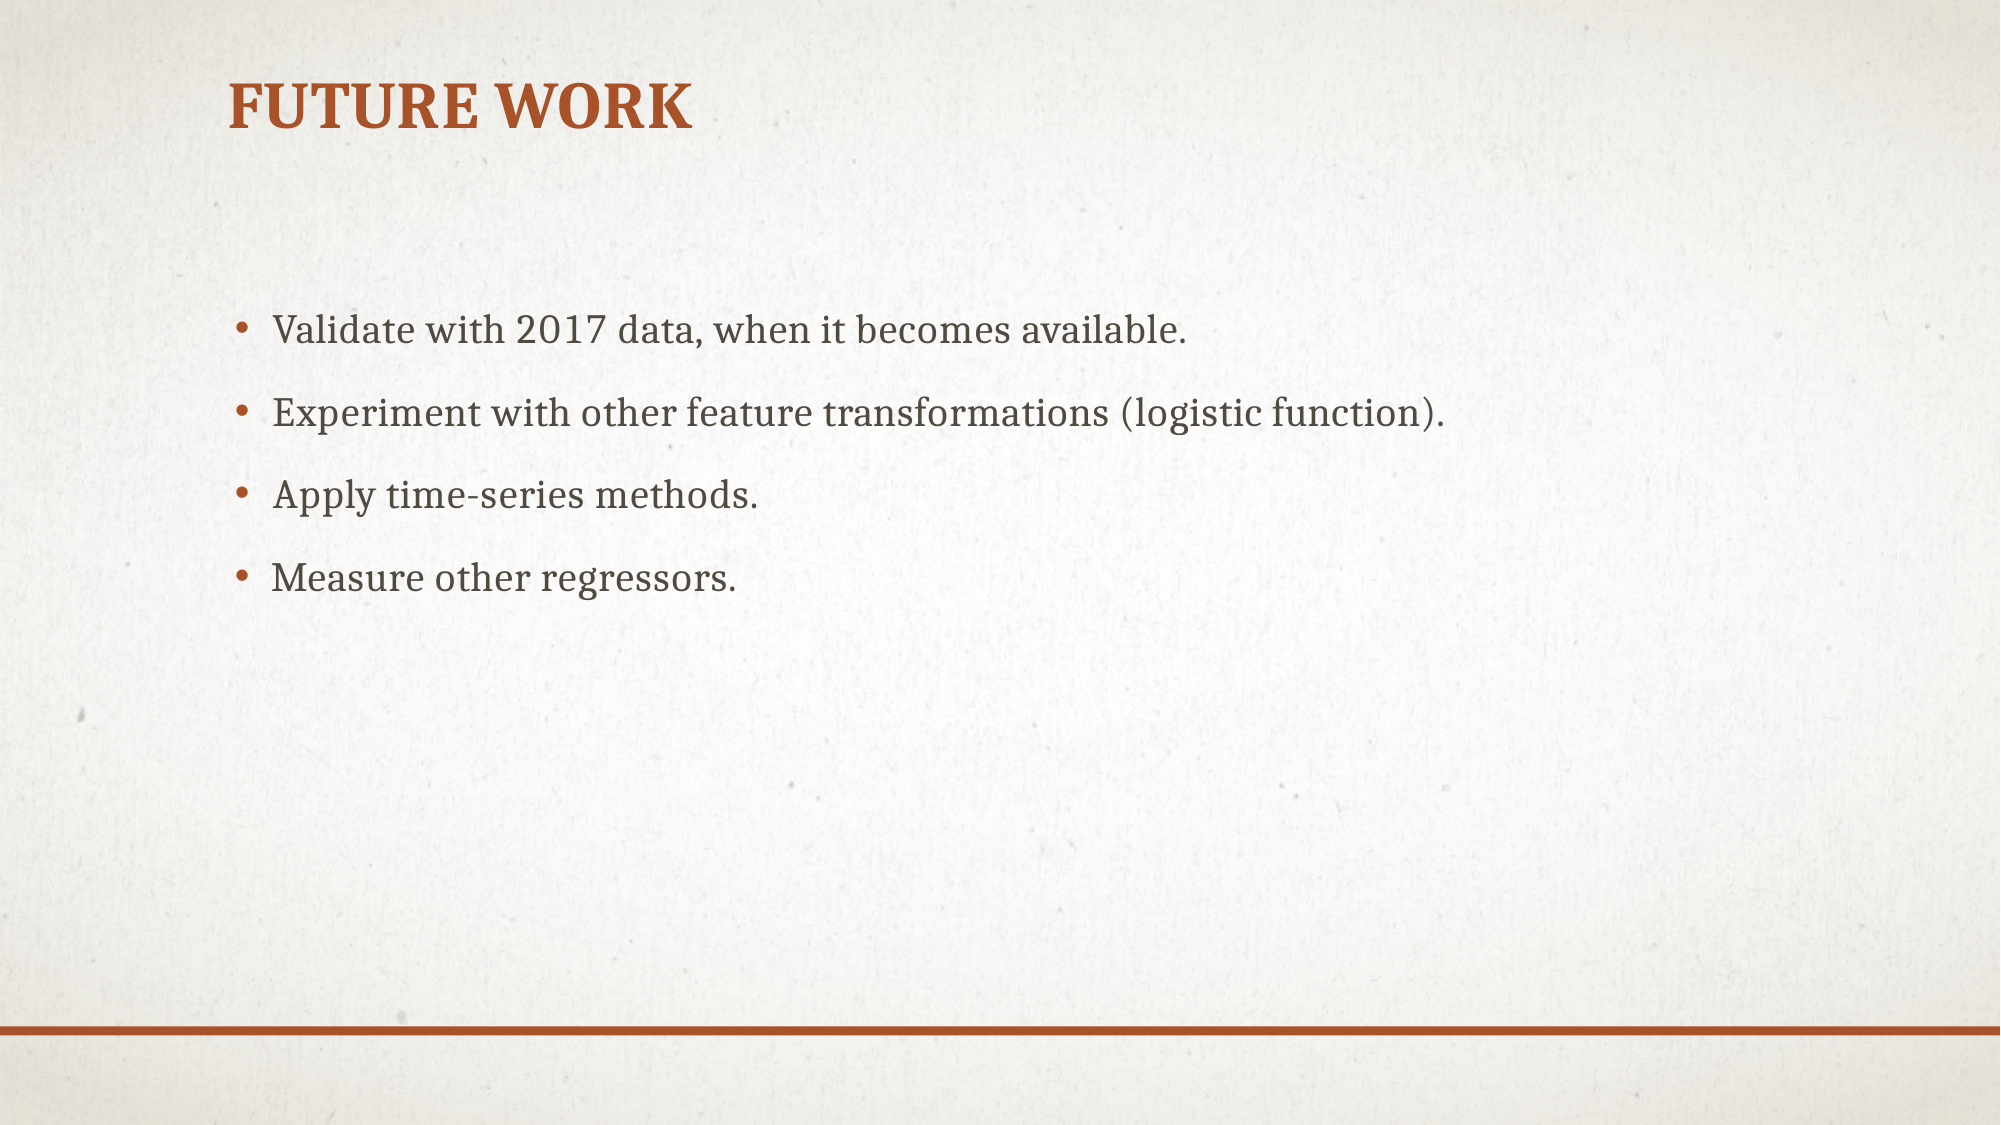

# Future Work
Validate with 2017 data, when it becomes available.
Experiment with other feature transformations (logistic function).
Apply time-series methods.
Measure other regressors.